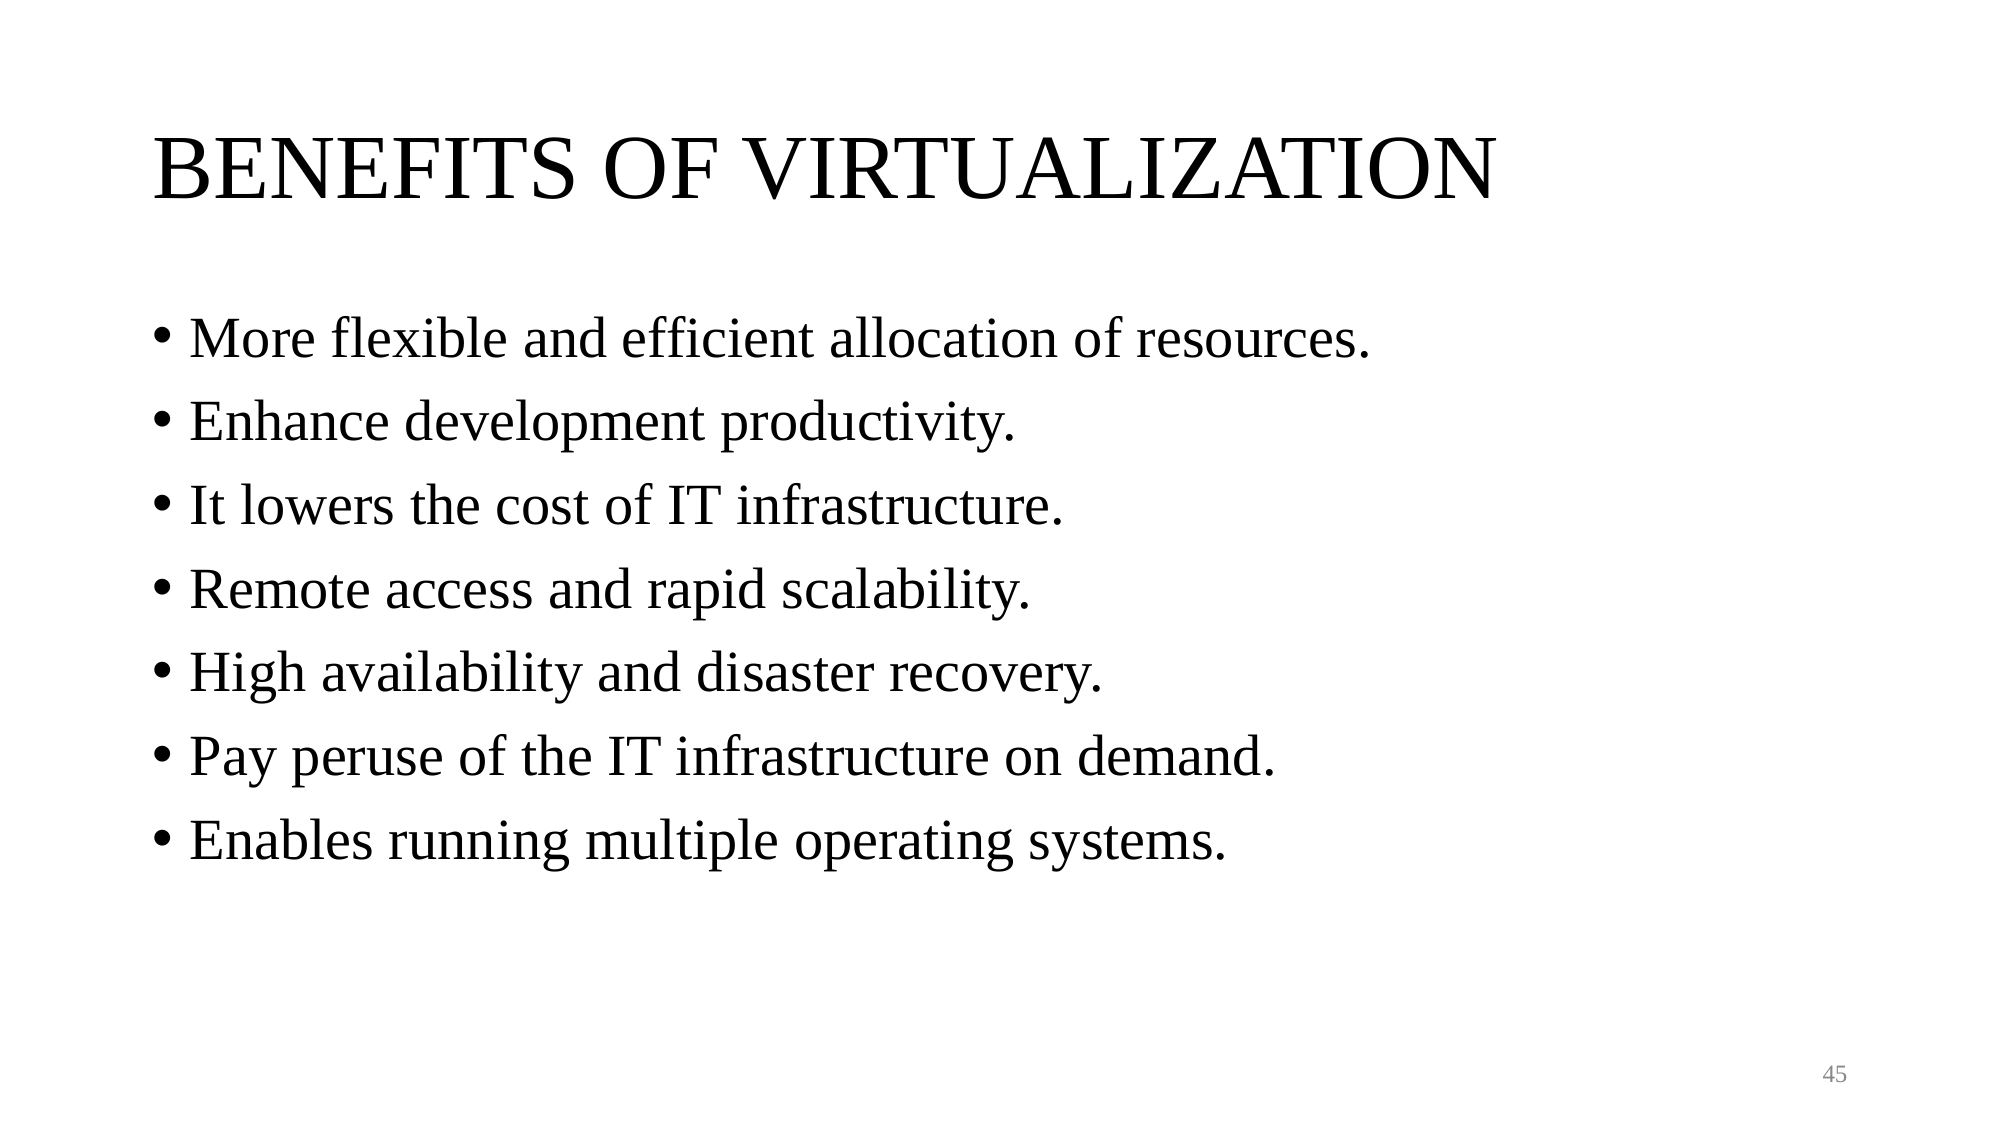

# BENEFITS OF VIRTUALIZATION
More flexible and efficient allocation of resources.
Enhance development productivity.
It lowers the cost of IT infrastructure.
Remote access and rapid scalability.
High availability and disaster recovery.
Pay peruse of the IT infrastructure on demand.
Enables running multiple operating systems.
45